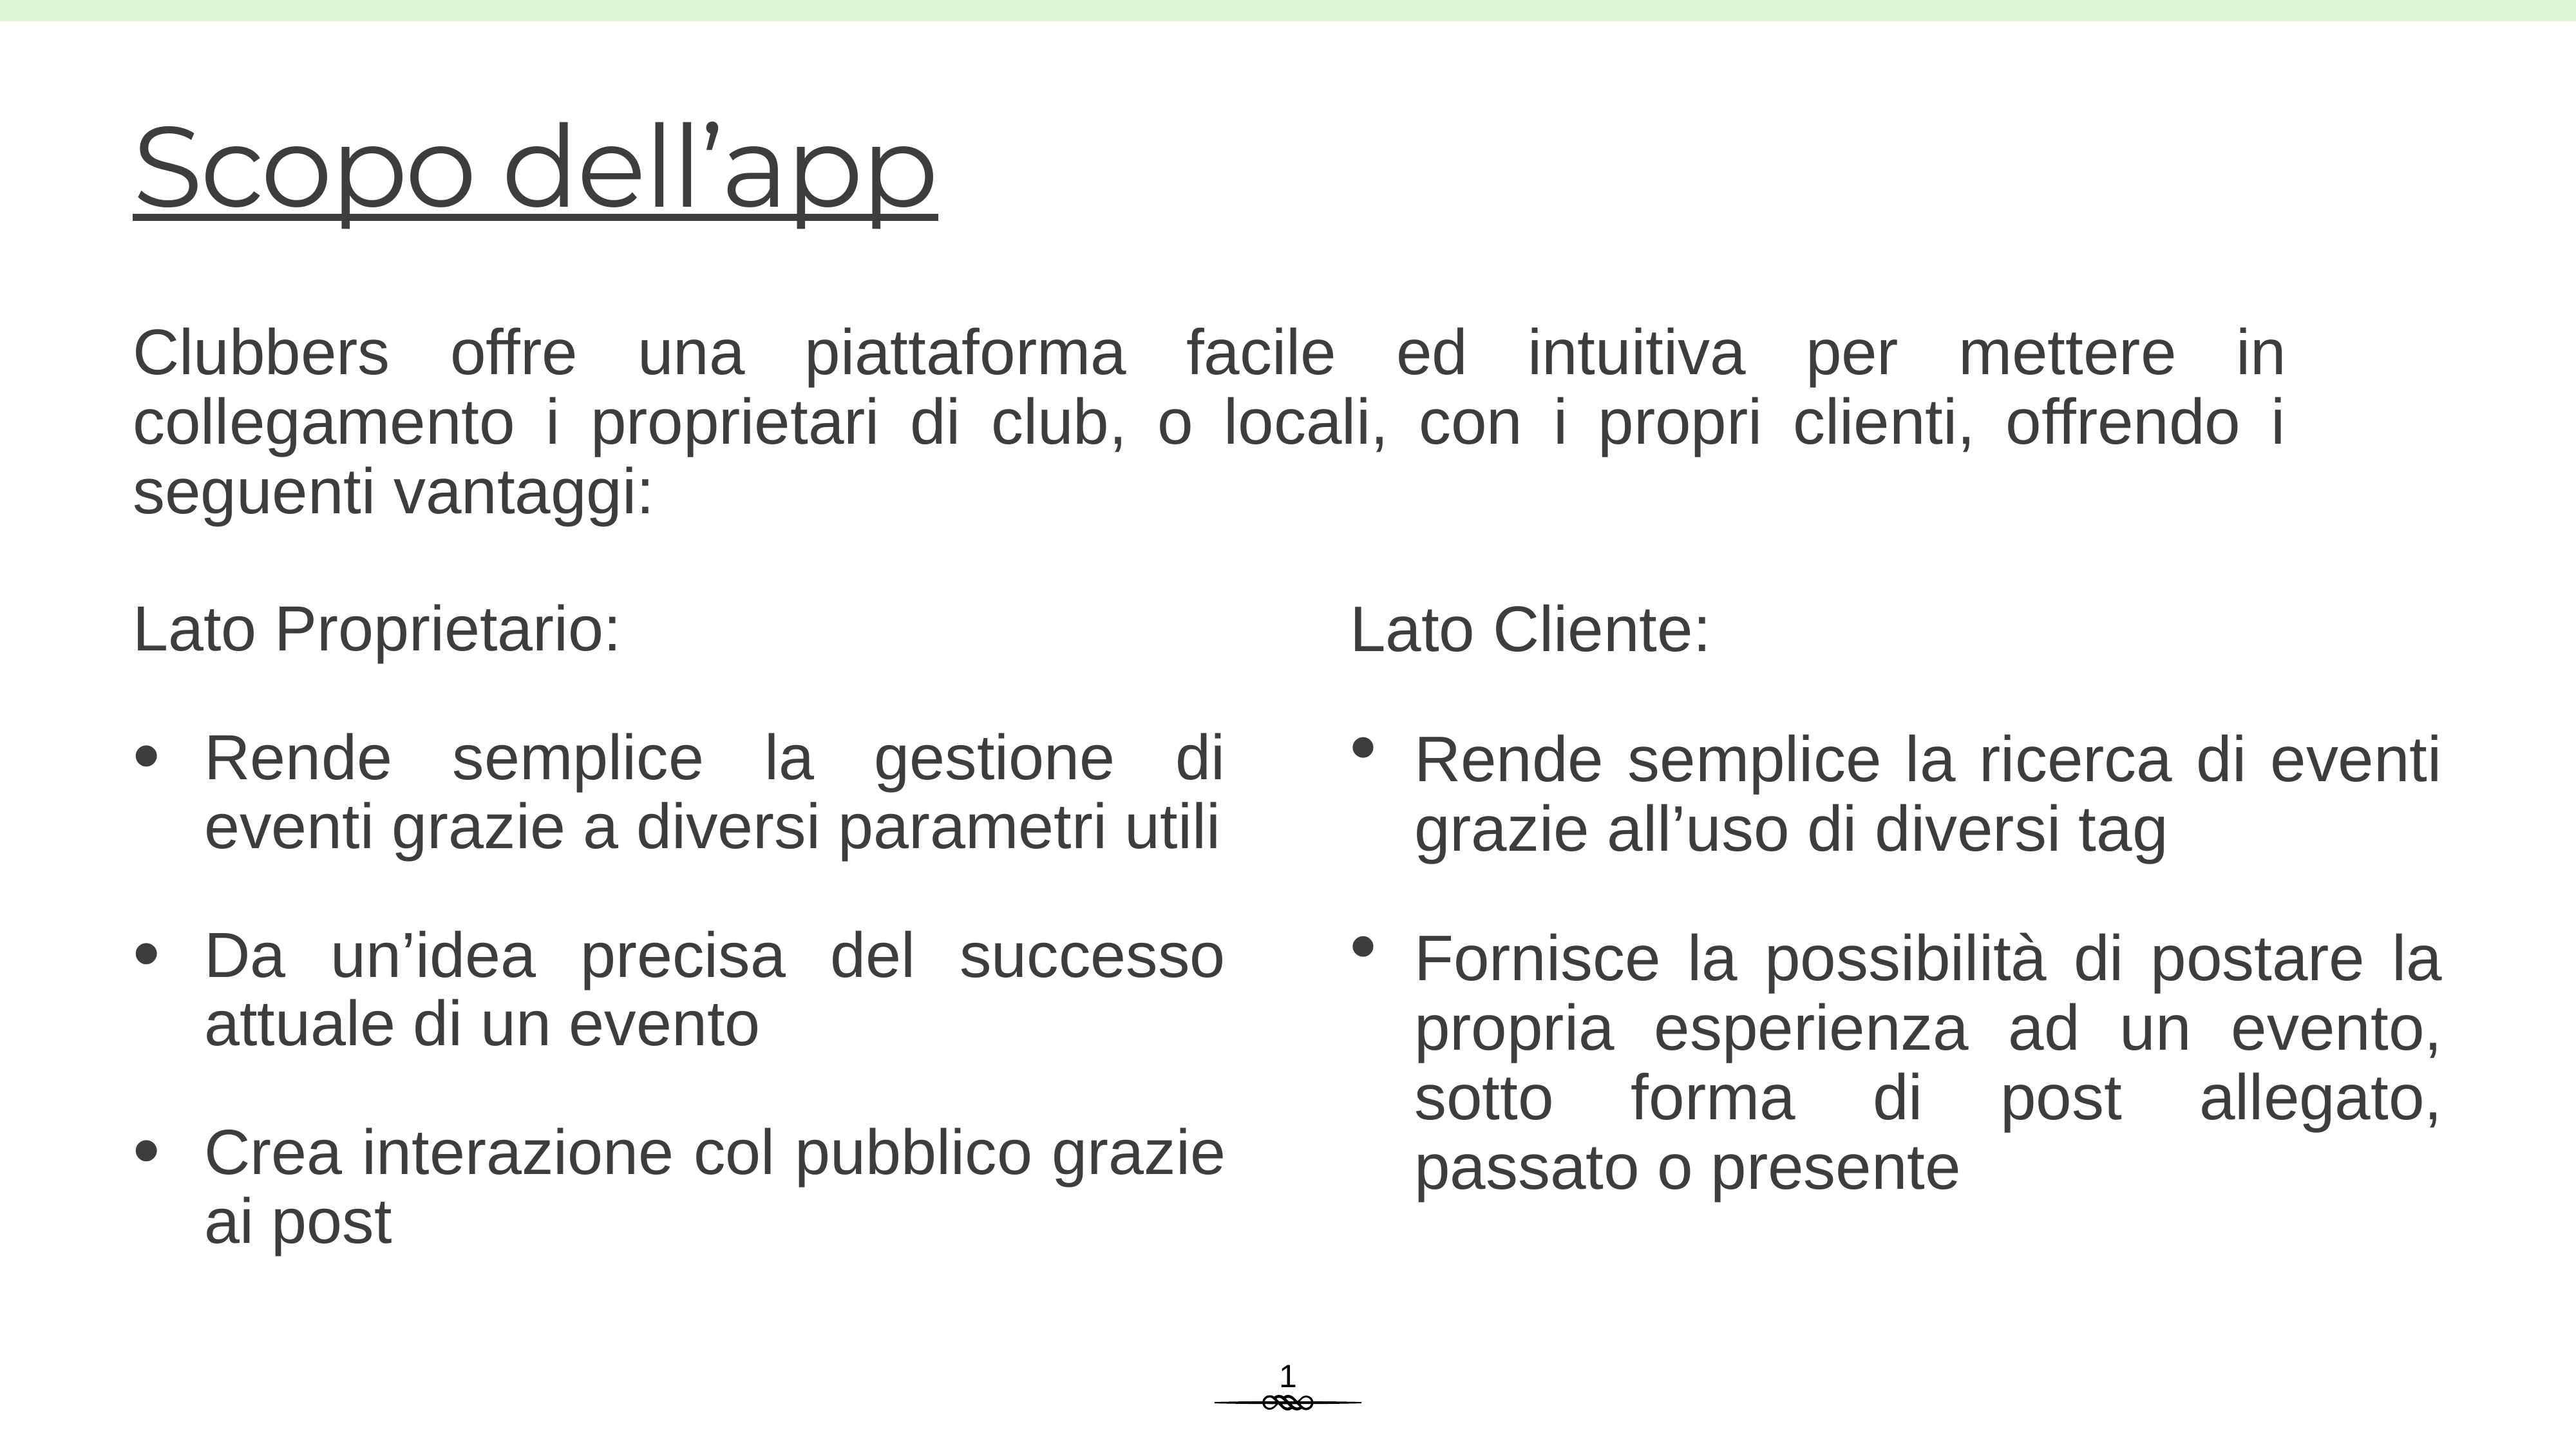

# Scopo dell’app
Clubbers offre una piattaforma facile ed intuitiva per mettere in collegamento i proprietari di club, o locali, con i propri clienti, offrendo i seguenti vantaggi:

Lato Proprietario:
Rende semplice la gestione di eventi grazie a diversi parametri utili
Da un’idea precisa del successo attuale di un evento
Crea interazione col pubblico grazie ai post
Lato Cliente:
Rende semplice la ricerca di eventi grazie all’uso di diversi tag
Fornisce la possibilità di postare la propria esperienza ad un evento, sotto forma di post allegato, passato o presente

1